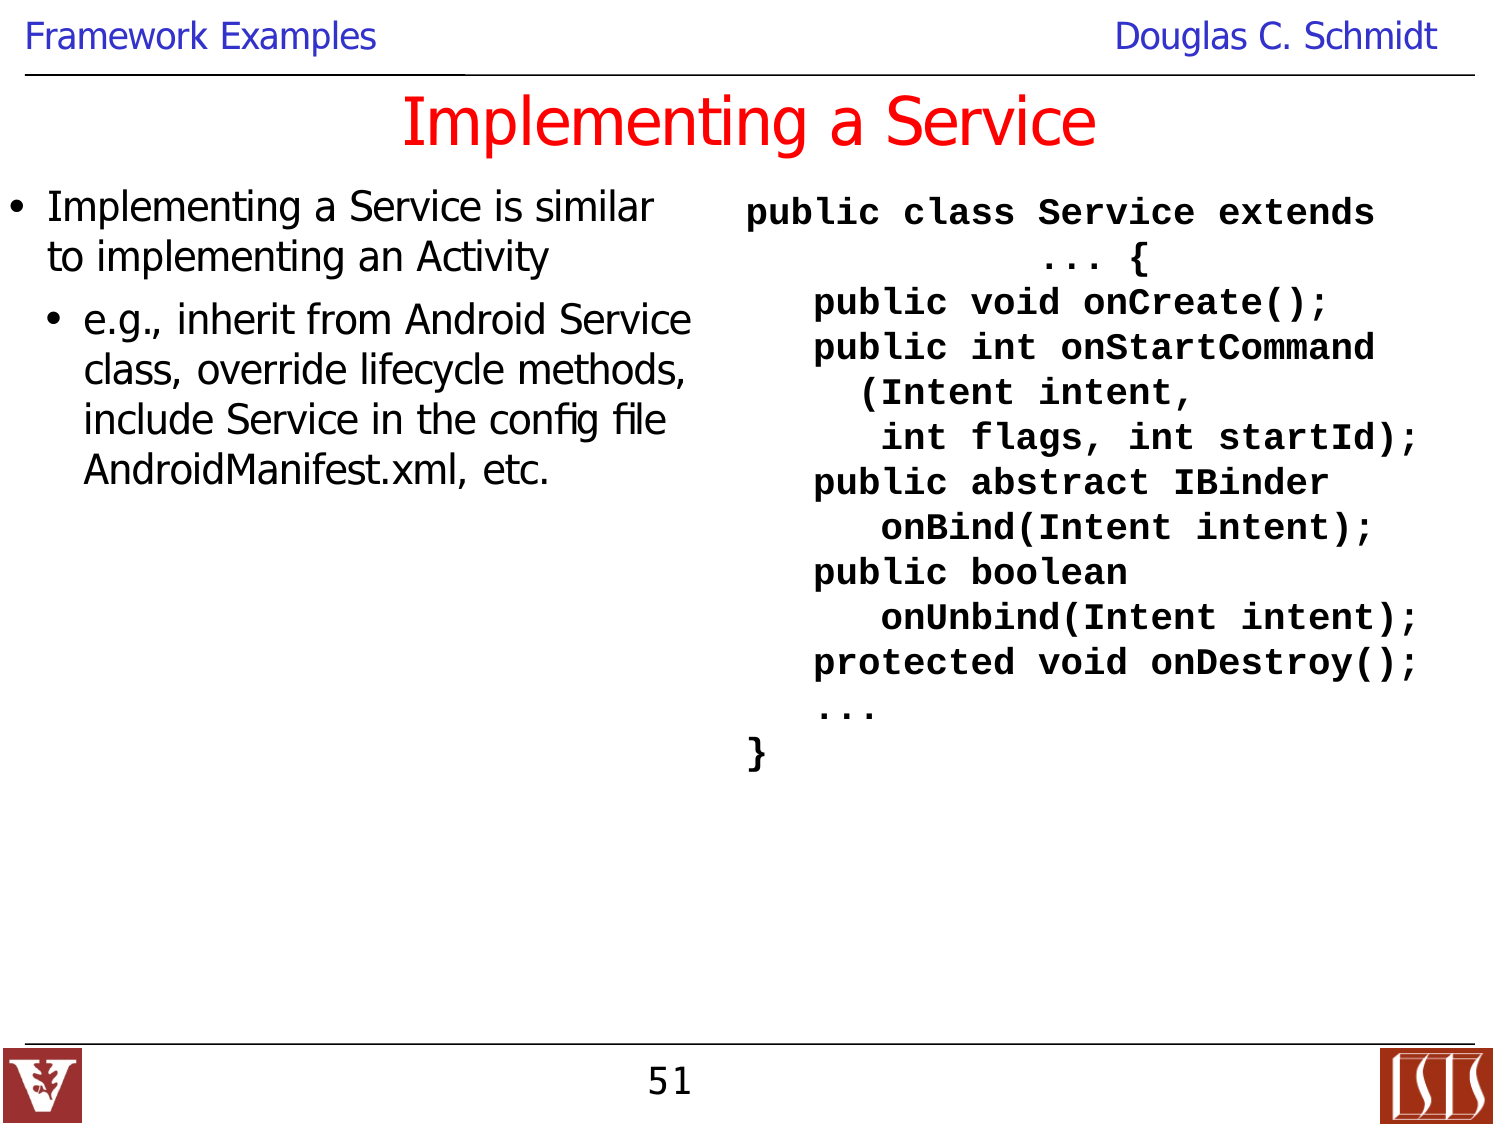

# Implementing a Service
Implementing a Service is similar
to implementing an Activity
e.g., inherit from Android Service
class, override lifecycle methods,
include Service in the config file
AndroidManifest.xml, etc.

public class Service extends
             ... {
   public void onCreate();
   public int onStartCommand
     (Intent intent,
      int flags, int startId);
   public abstract IBinder
      onBind(Intent intent);
   public boolean
      onUnbind(Intent intent);
   protected void onDestroy();
   ...
}